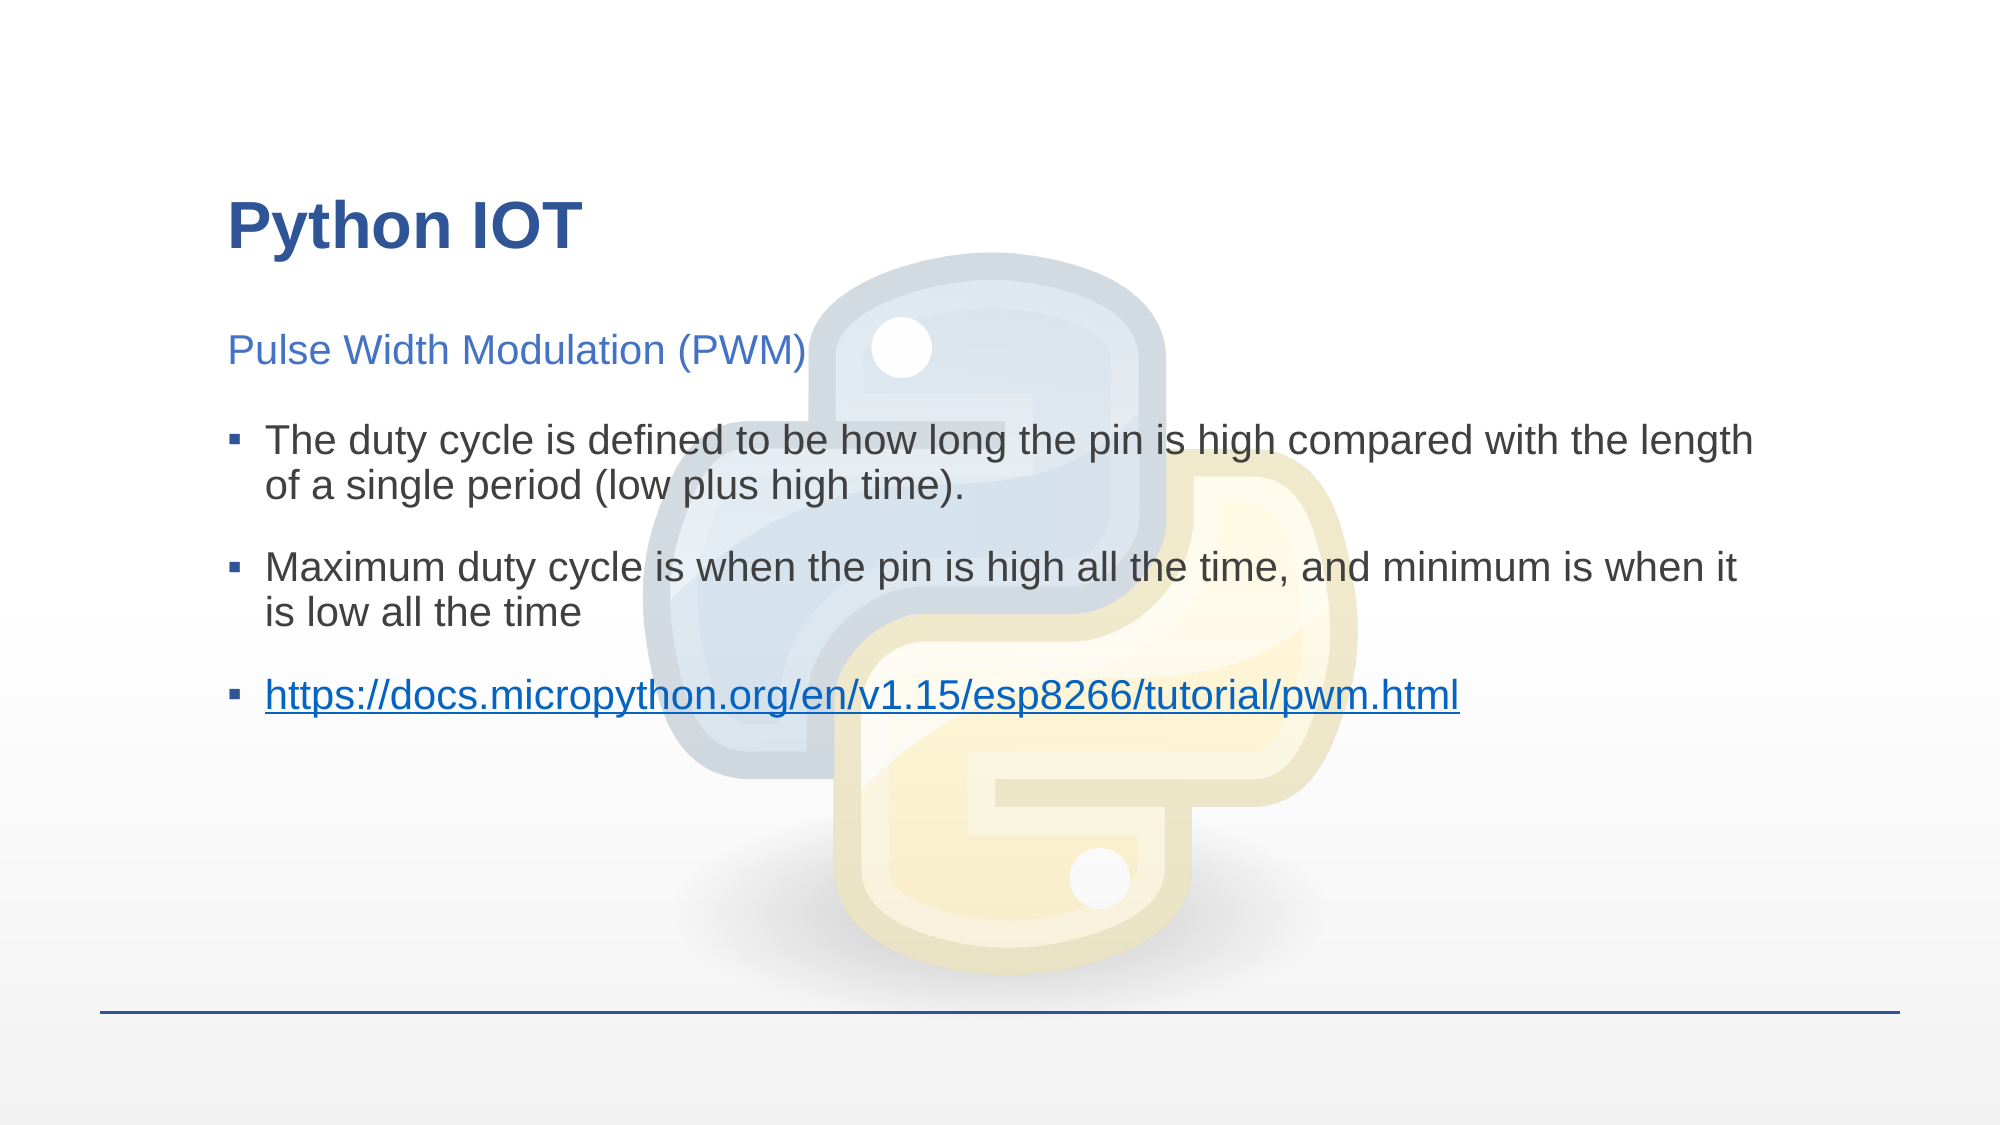

# Python IOT
Pulse Width Modulation (PWM)
The duty cycle is defined to be how long the pin is high compared with the length of a single period (low plus high time).
Maximum duty cycle is when the pin is high all the time, and minimum is when it is low all the time
https://docs.micropython.org/en/v1.15/esp8266/tutorial/pwm.html